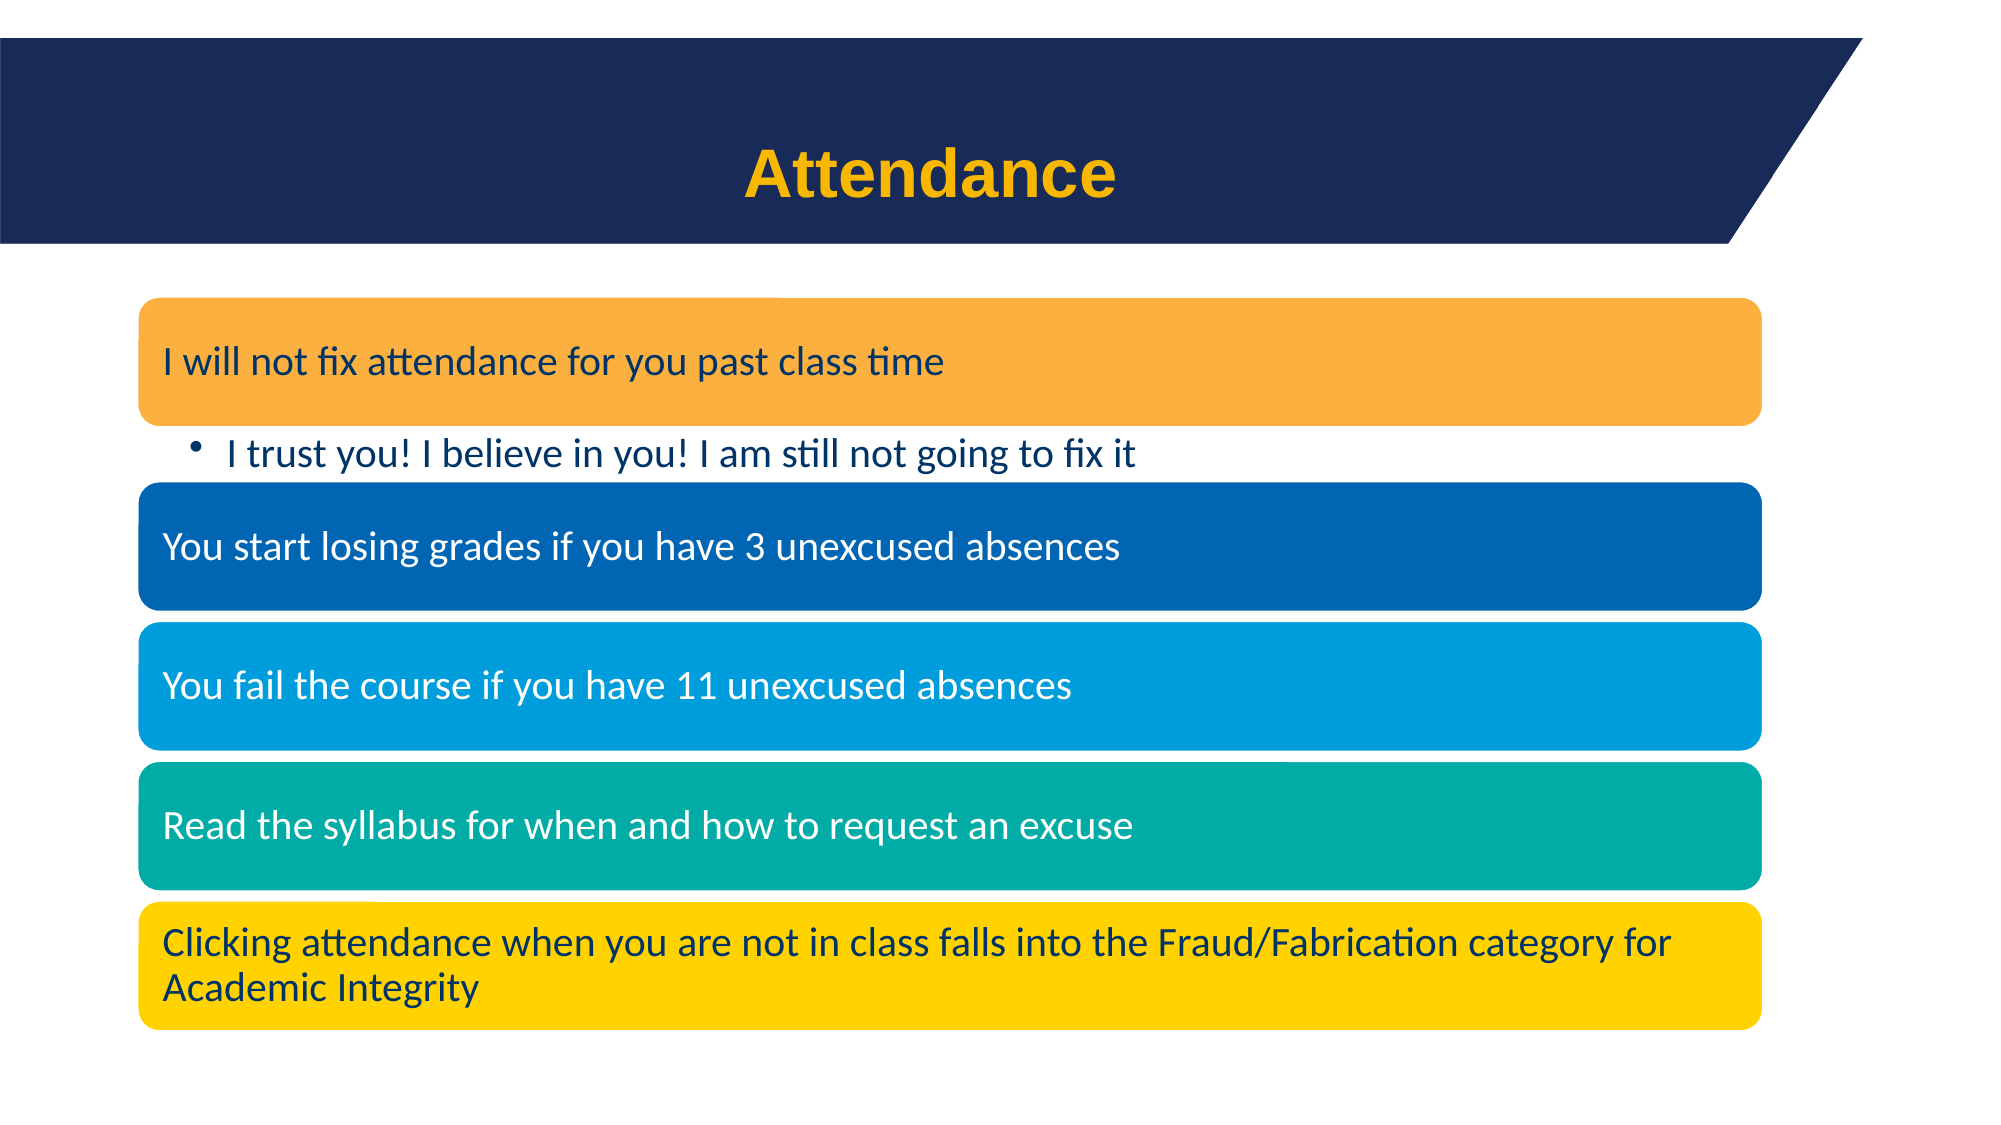

# Attendance
I will not fix attendance for you past class time
I trust you! I believe in you! I am still not going to fix it
You start losing grades if you have 3 unexcused absences
You fail the course if you have 11 unexcused absences
Read the syllabus for when and how to request an excuse
Clicking attendance when you are not in class falls into the Fraud/Fabrication category for Academic Integrity